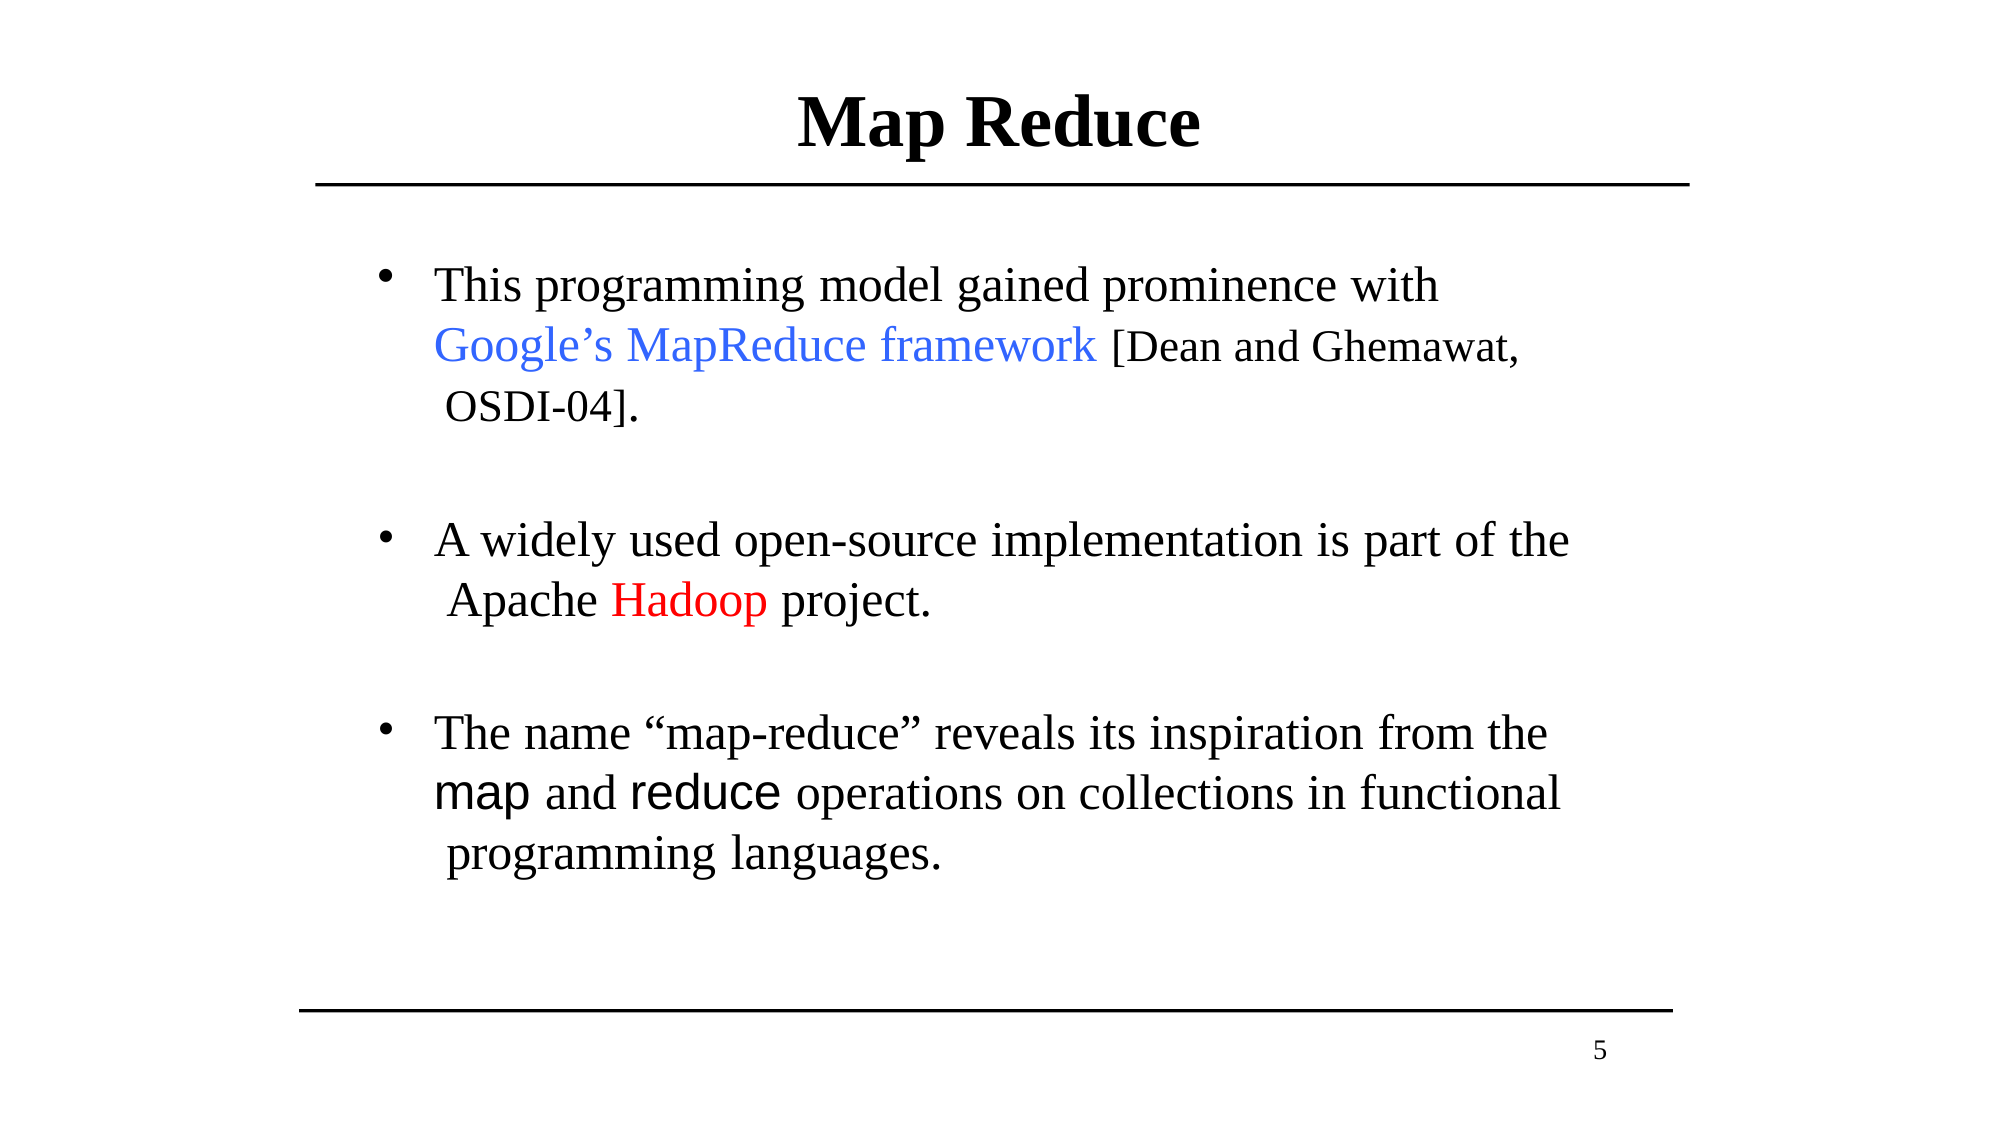

# Map Reduce

This programming model gained prominence with  Google’s MapReduce framework [Dean and Ghemawat,  OSDI-04].

A widely used open-source implementation is part of the  Apache Hadoop project.

The name “map-reduce” reveals its inspiration from the  map and reduce operations on collections in functional  programming languages.

5